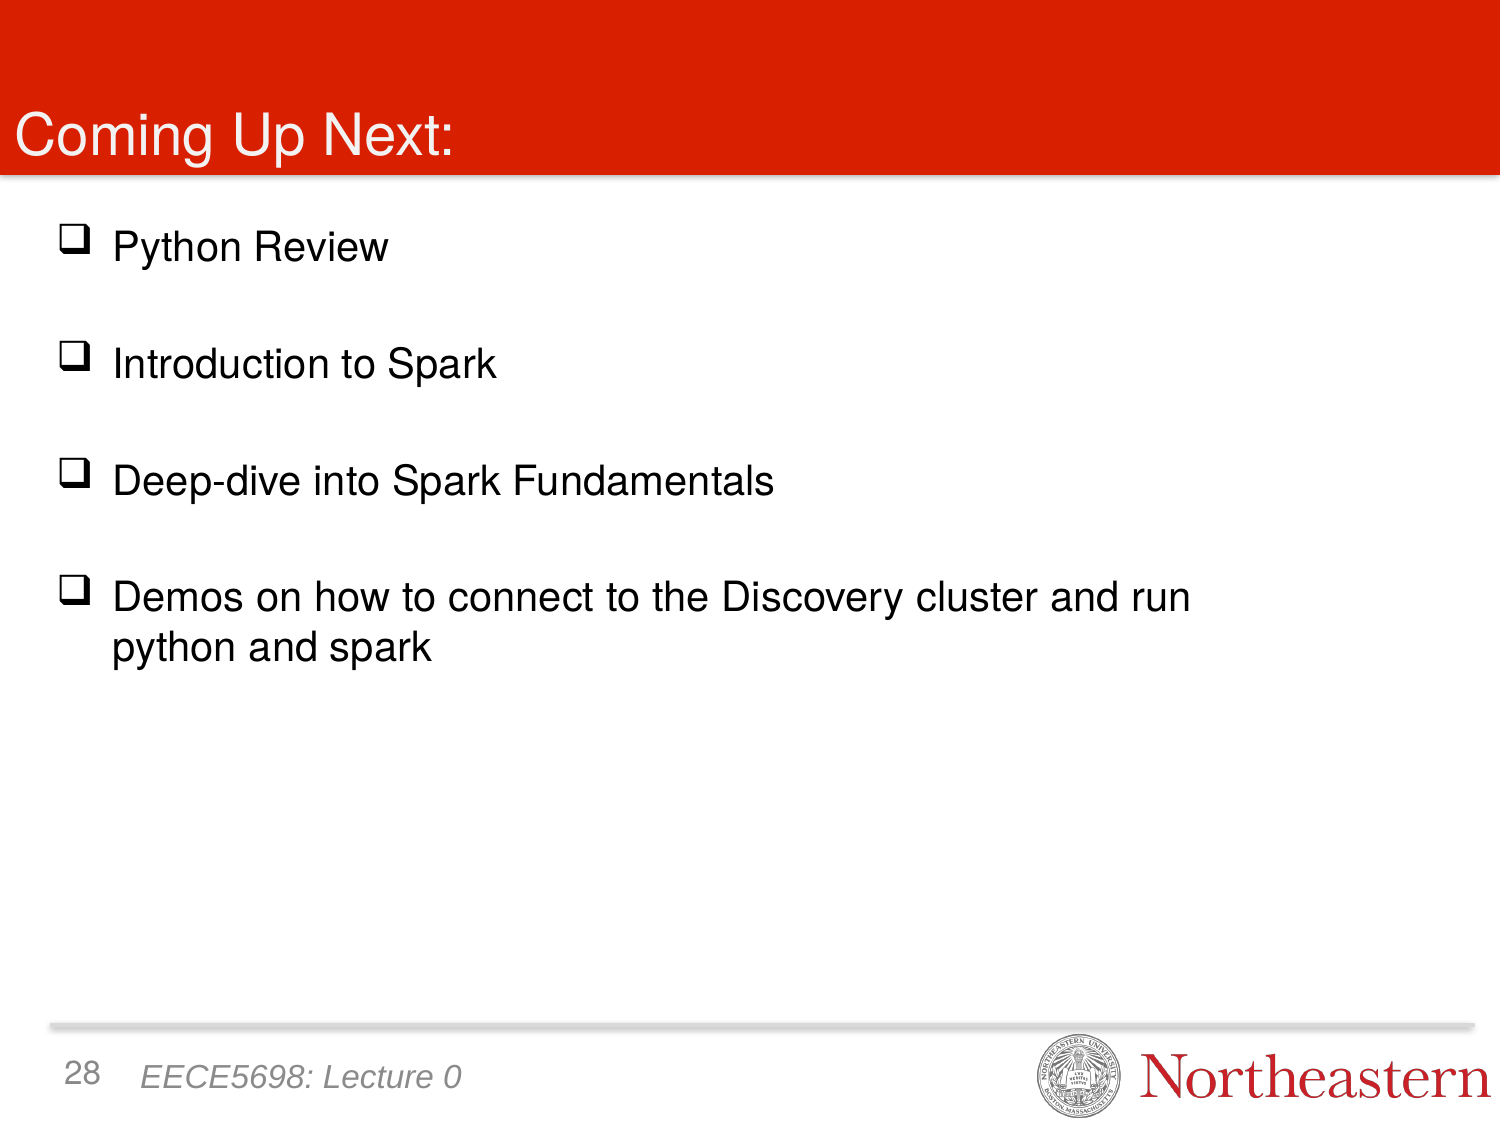

# Coming Up Next:
Python Review

Introduction to Spark

Deep-dive into Spark Fundamentals

Demos on how to connect to the Discovery cluster and run python and spark
28
EECE5698: Lecture 0